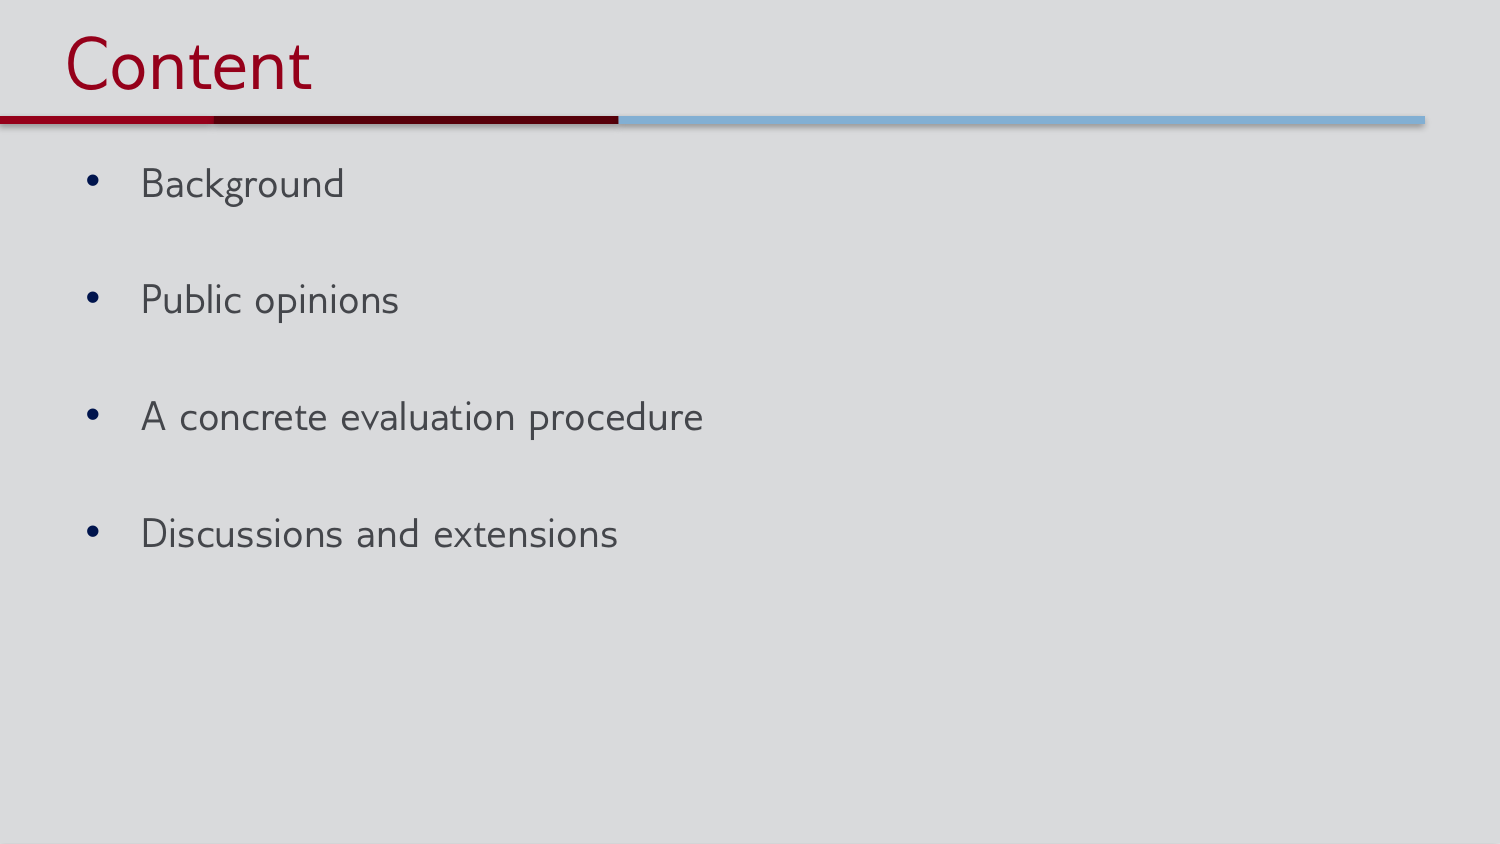

# Content
Background

Public opinions

A concrete evaluation procedure

Discussions and extensions
2